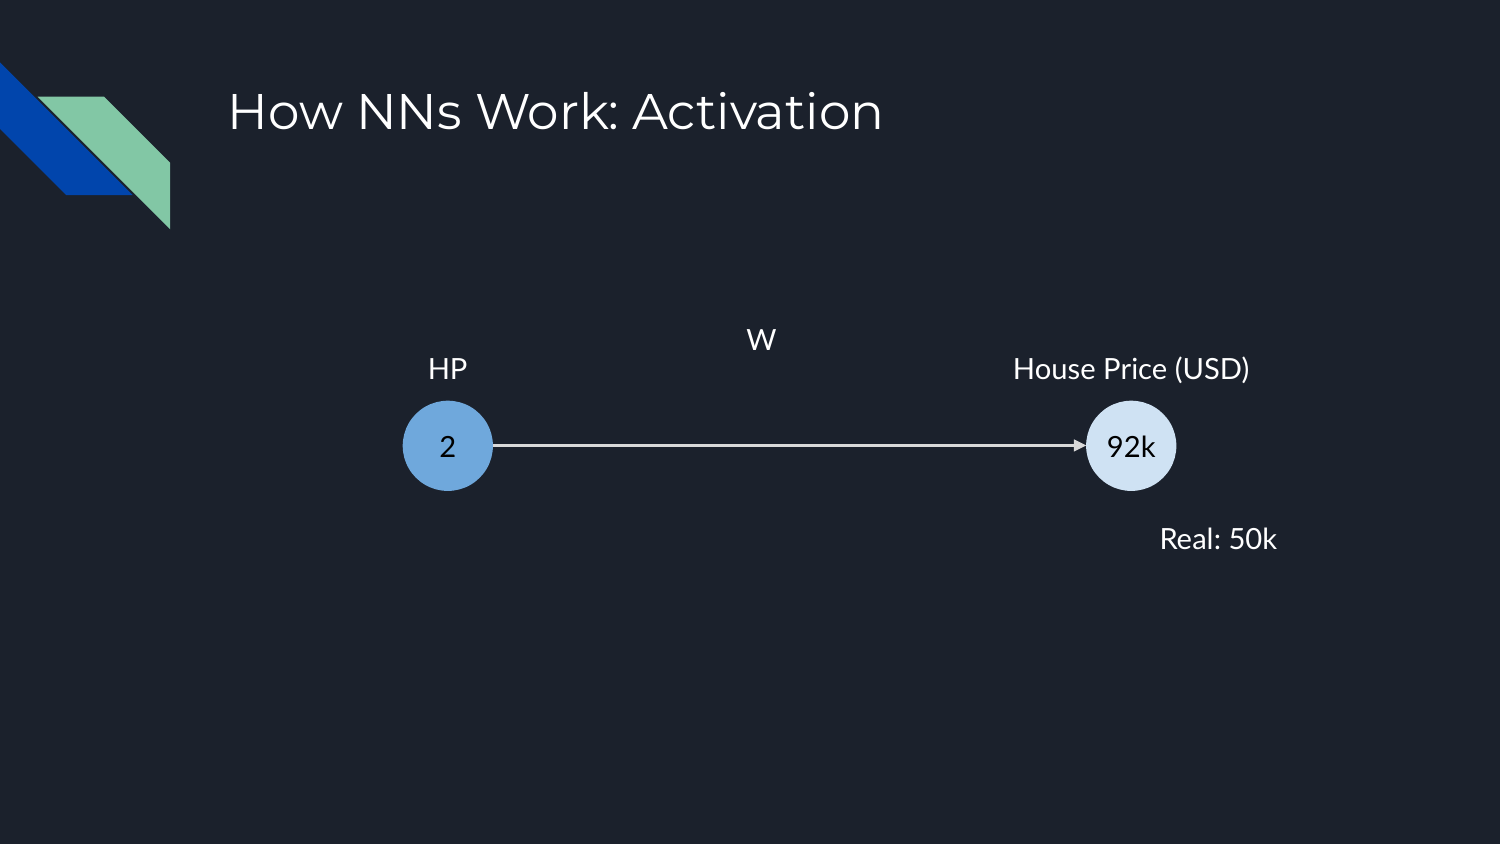

# How NNs Work: Activation
W
HP
House Price (USD)

2
92k
Real: 50k